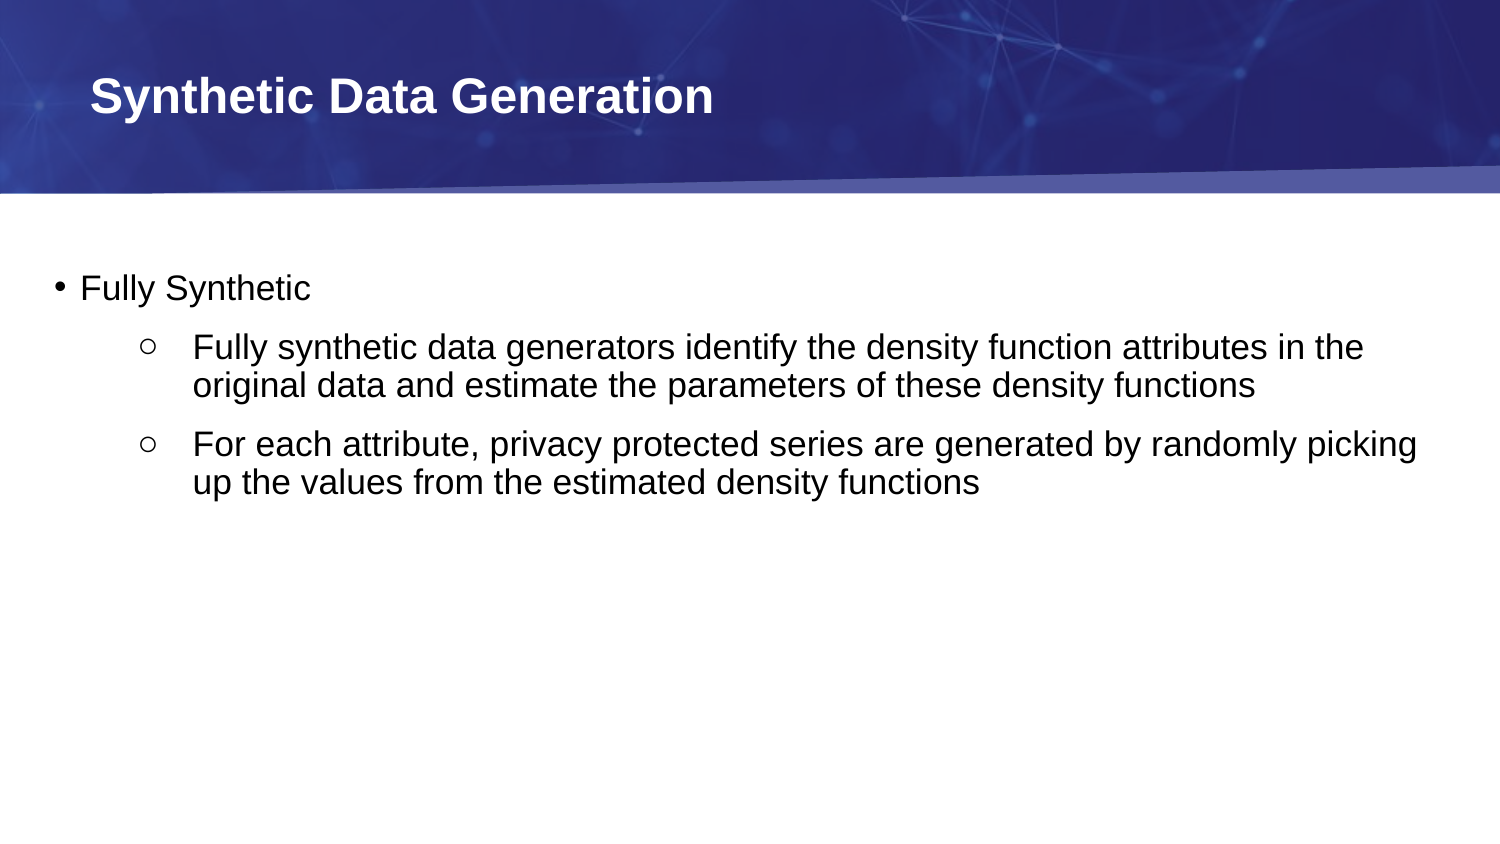

# Synthetic Data Generation
Fully Synthetic
Fully synthetic data generators identify the density function attributes in the original data and estimate the parameters of these density functions
For each attribute, privacy protected series are generated by randomly picking up the values from the estimated density functions